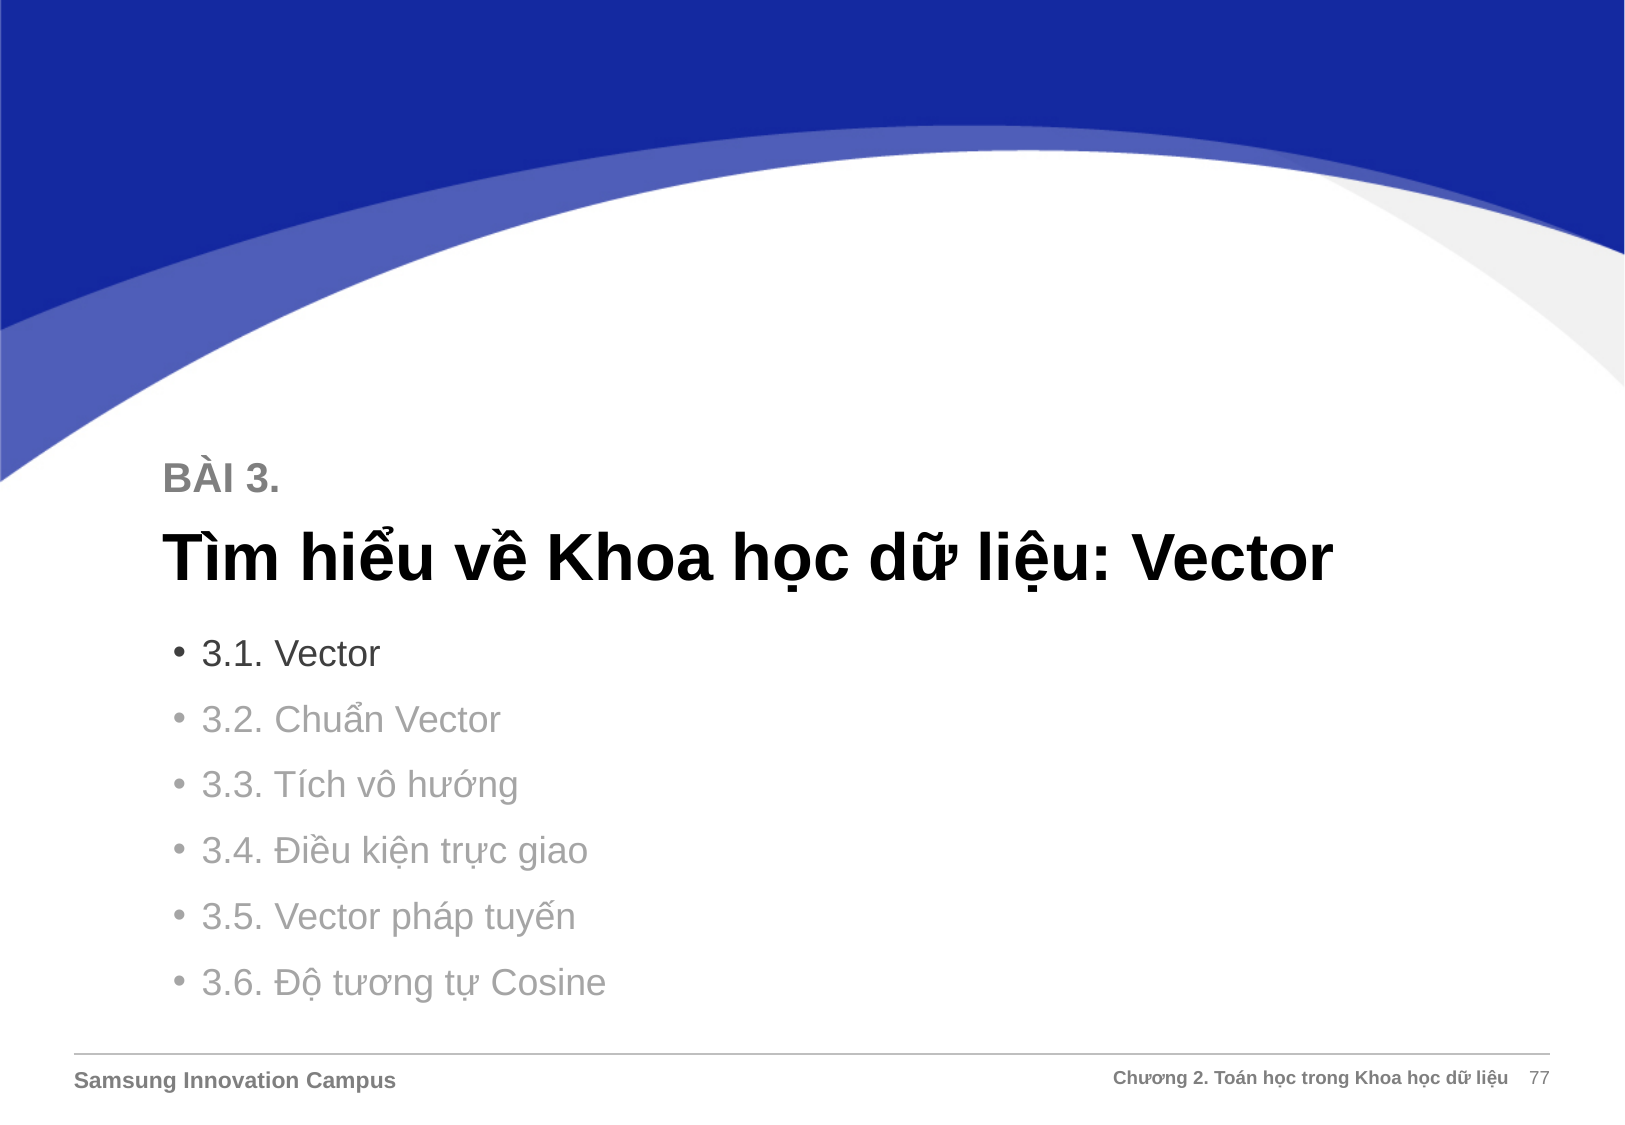

BÀI 3.
Tìm hiểu về Khoa học dữ liệu: Vector
3.1. Vector
3.2. Chuẩn Vector
3.3. Tích vô hướng
3.4. Điều kiện trực giao
3.5. Vector pháp tuyến
3.6. Độ tương tự Cosine